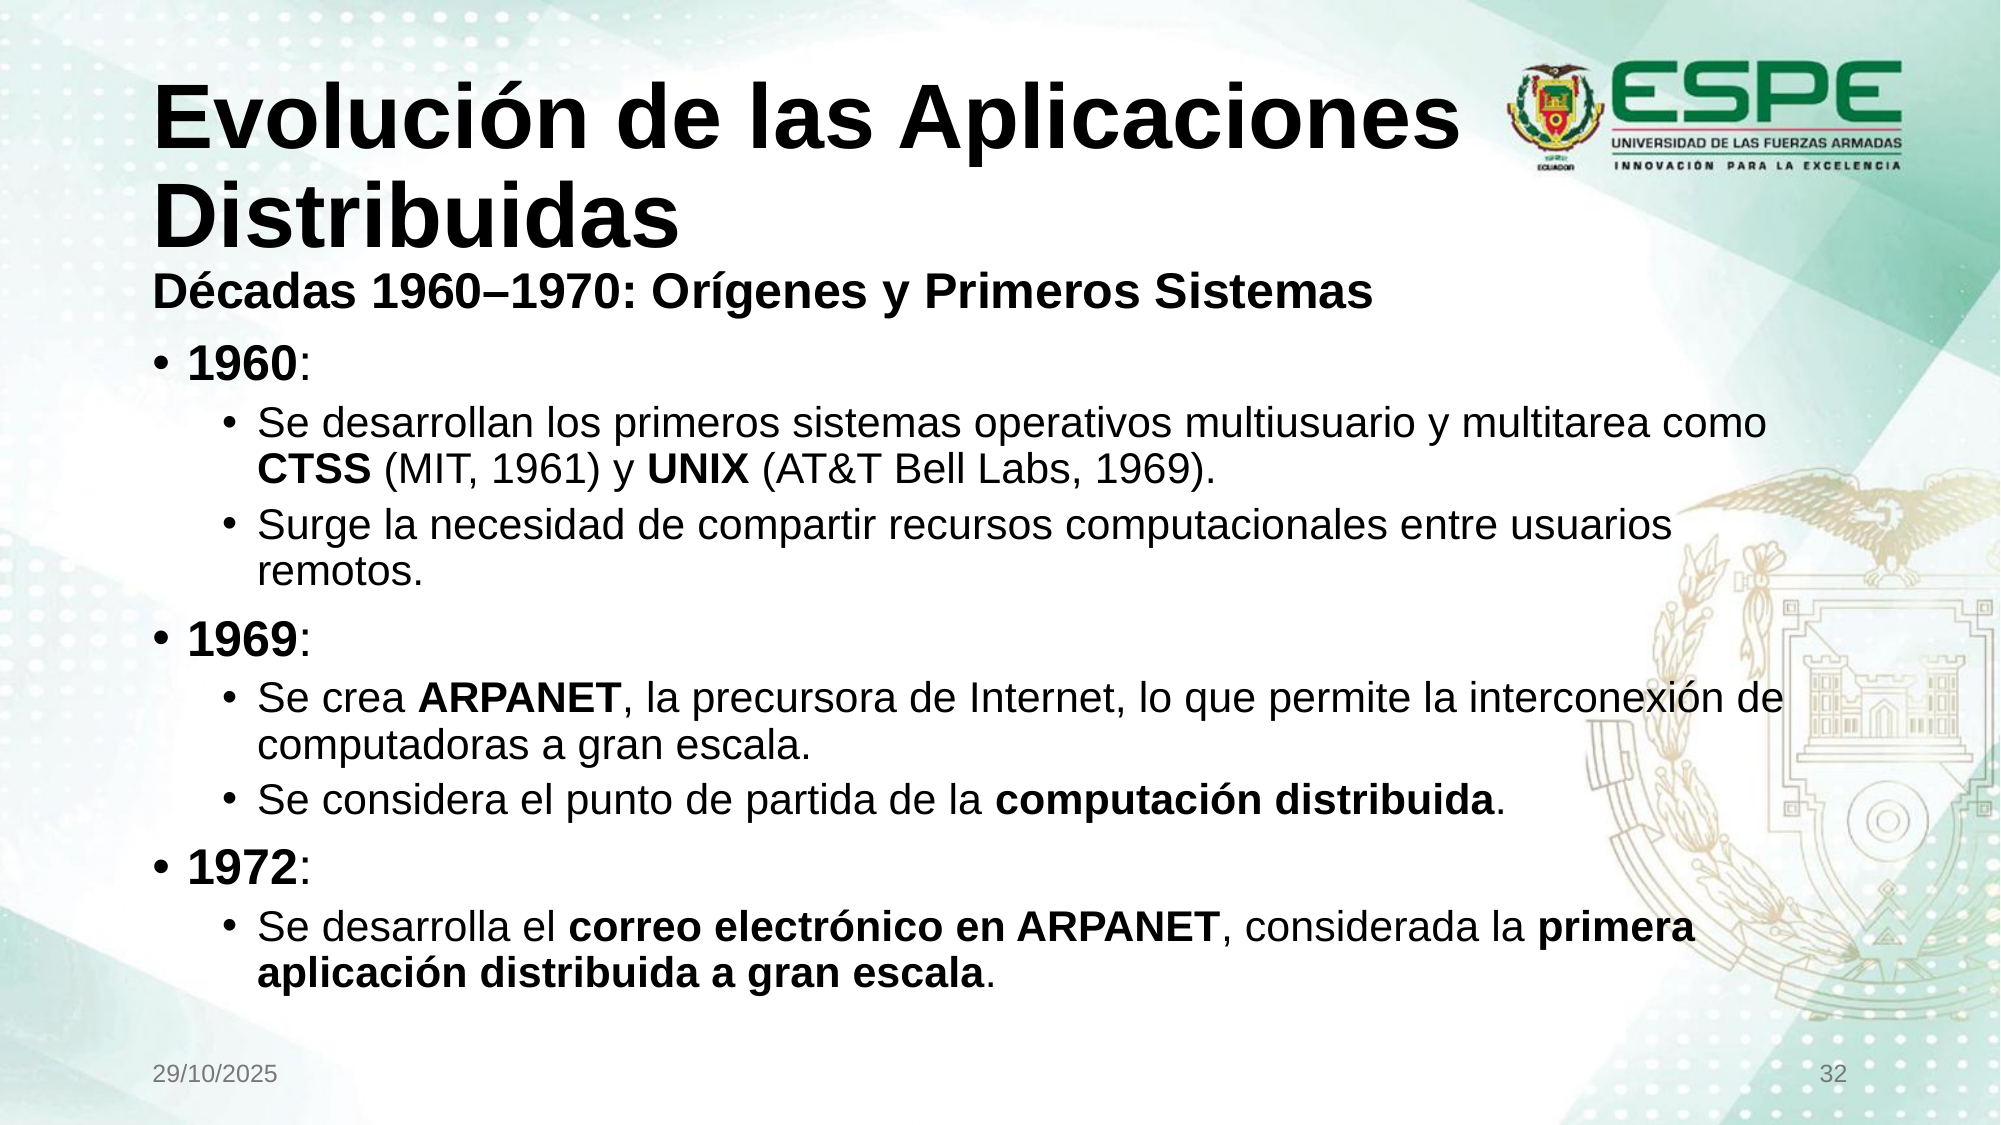

# Evolución de las Aplicaciones Distribuidas
Décadas 1960–1970: Orígenes y Primeros Sistemas
1960:
Se desarrollan los primeros sistemas operativos multiusuario y multitarea como CTSS (MIT, 1961) y UNIX (AT&T Bell Labs, 1969).
Surge la necesidad de compartir recursos computacionales entre usuarios remotos.
1969:
Se crea ARPANET, la precursora de Internet, lo que permite la interconexión de computadoras a gran escala.
Se considera el punto de partida de la computación distribuida.
1972:
Se desarrolla el correo electrónico en ARPANET, considerada la primera aplicación distribuida a gran escala.
29/10/2025
32